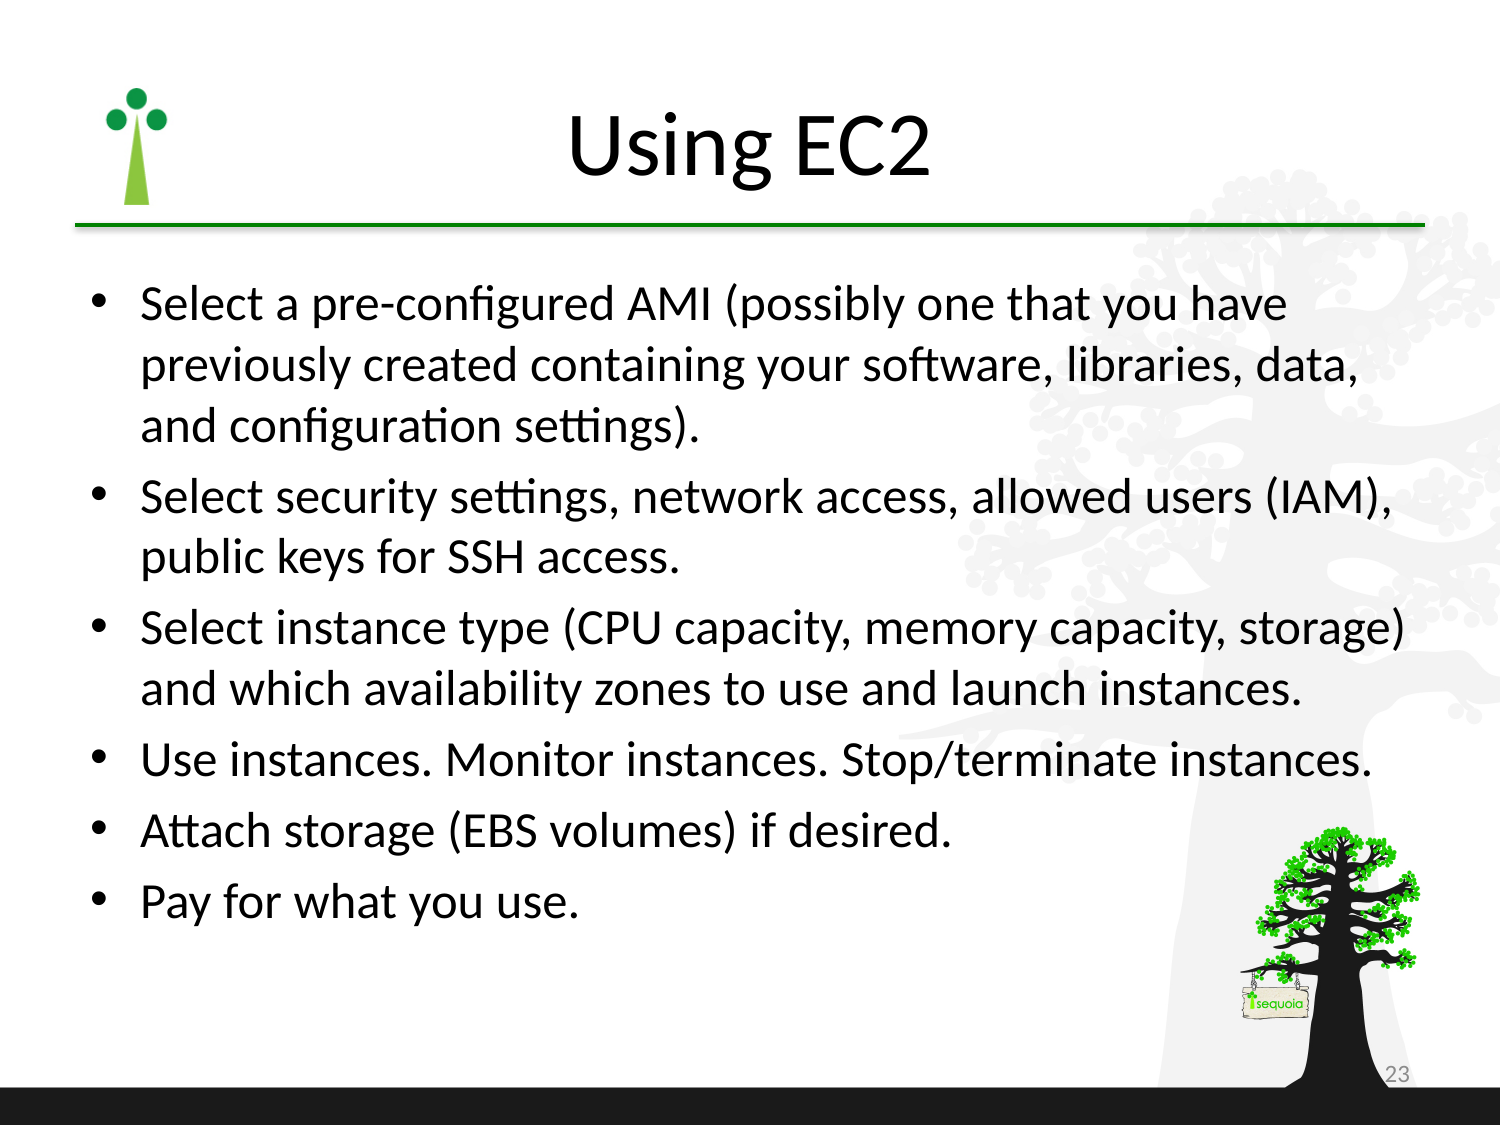

# Using EC2
Select a pre-configured AMI (possibly one that you have previously created containing your software, libraries, data, and configuration settings).
Select security settings, network access, allowed users (IAM), public keys for SSH access.
Select instance type (CPU capacity, memory capacity, storage) and which availability zones to use and launch instances.
Use instances. Monitor instances. Stop/terminate instances.
Attach storage (EBS volumes) if desired.
Pay for what you use.

23